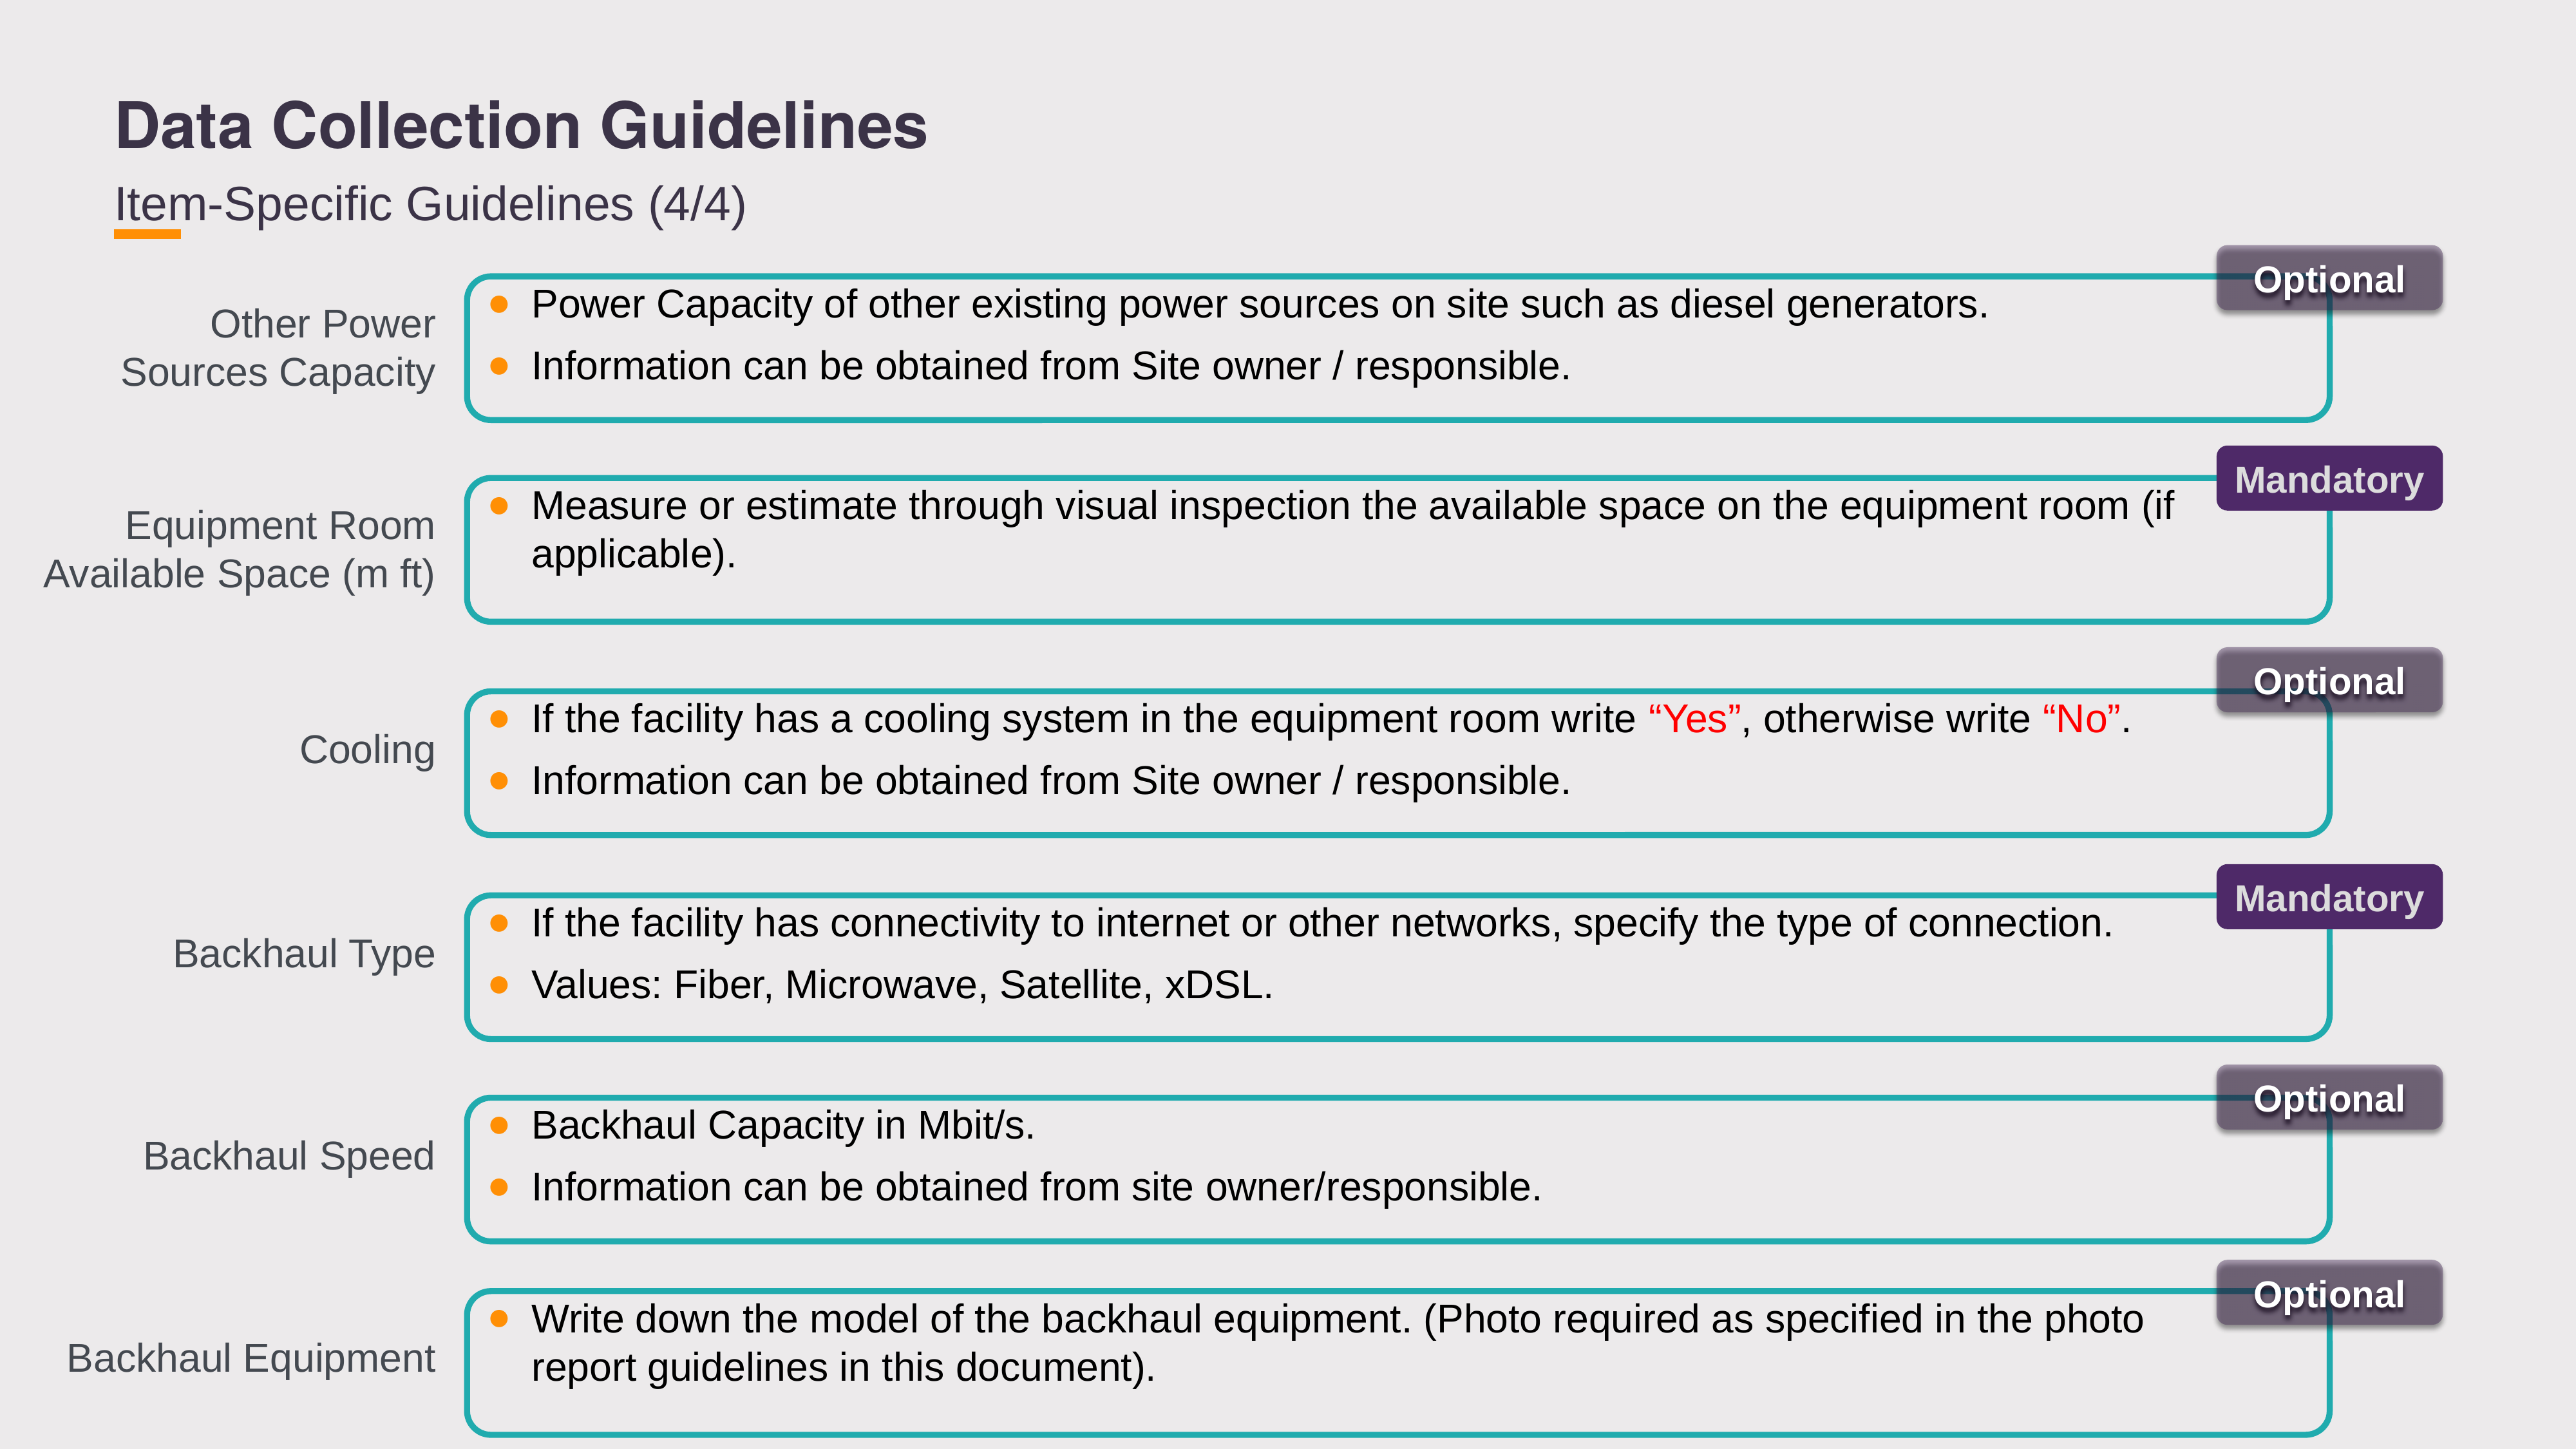

Data Collection Guidelines
Item-Specific Guidelines (4/4)
Optional

Power Capacity of other existing power sources on site such as diesel generators.
Information can be obtained from Site owner / responsible.
Other Power Sources Capacity
Mandatory

Measure or estimate through visual inspection the available space on the equipment room (if applicable).
Equipment Room Available Space (m ft)
Optional

If the facility has a cooling system in the equipment room write “Yes”, otherwise write “No”.
Information can be obtained from Site owner / responsible.
Cooling
Mandatory

If the facility has connectivity to internet or other networks, specify the type of connection.
Values: Fiber, Microwave, Satellite, xDSL.
Backhaul Type
Optional

Backhaul Capacity in Mbit/s.
Information can be obtained from site owner/responsible.
Backhaul Speed
Optional

Write down the model of the backhaul equipment. (Photo required as specified in the photo report guidelines in this document).
Backhaul Equipment